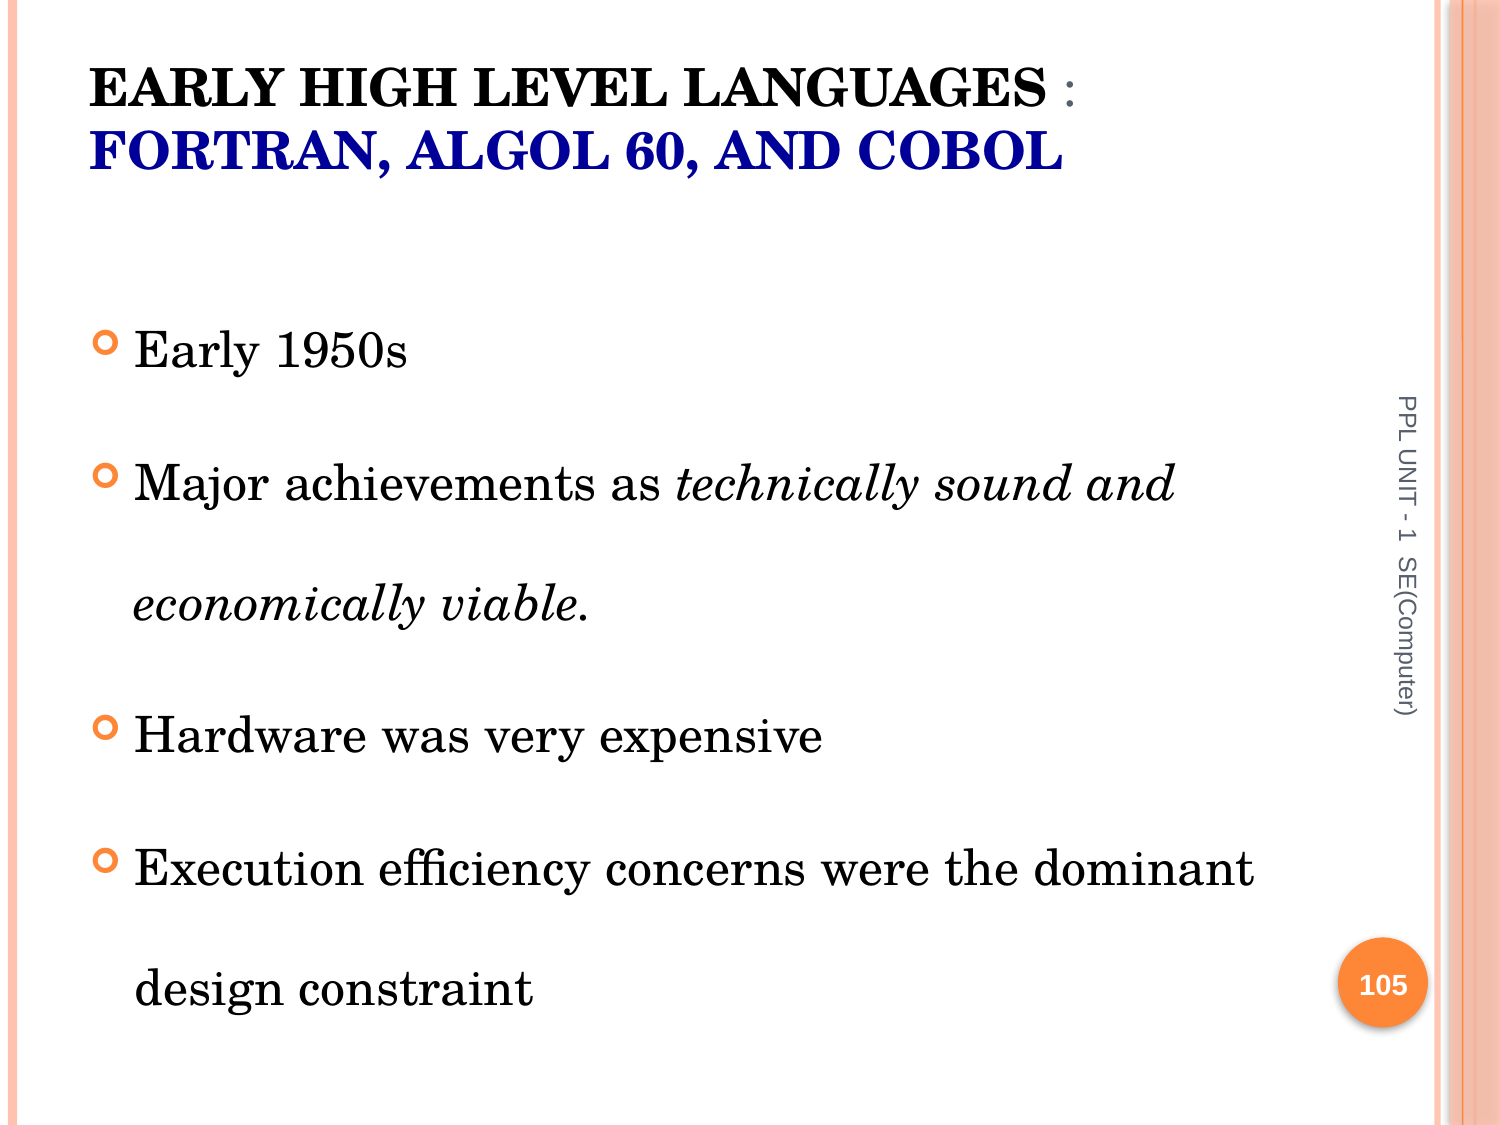

# Early High Level Languages : FORTRAN, ALGOL 60, and COBOL
Early 1950s
Major achievements as technically sound and economically viable.
Hardware was very expensive
Execution efficiency concerns were the dominant design constraint

PPL UNIT - 1  SE(Computer)
105